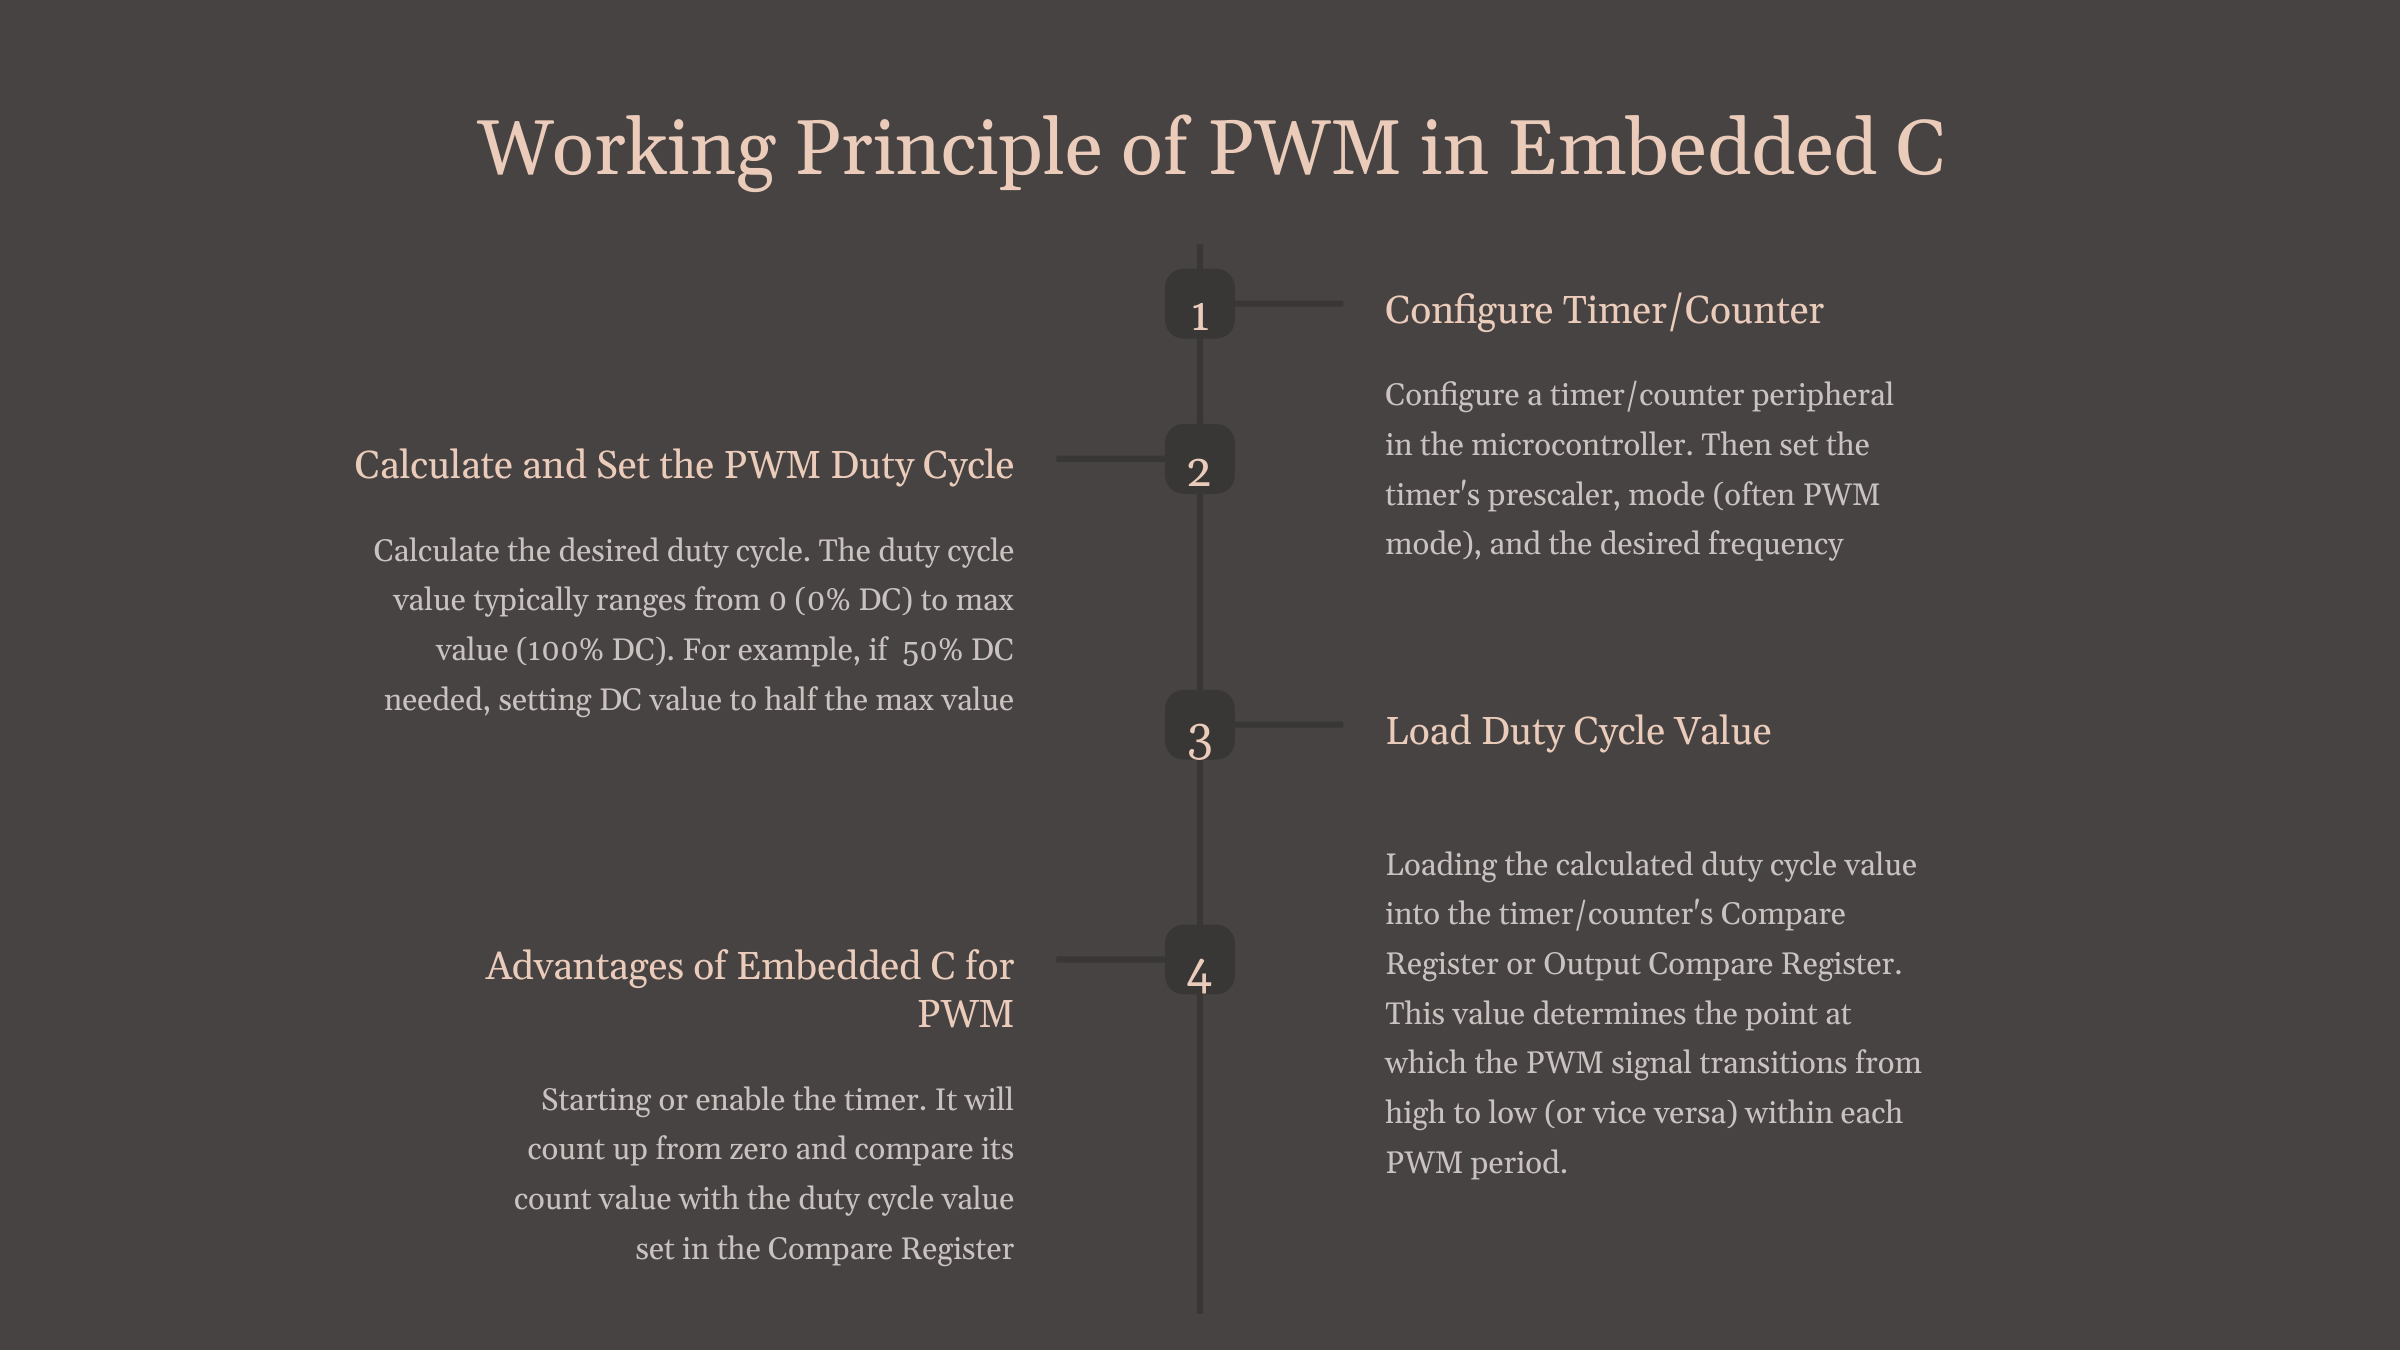

Working Principle of PWM in Embedded C

1
Configure Timer/Counter

Configure a timer/counter peripheral in the microcontroller. Then set the timer's prescaler, mode (often PWM mode), and the desired frequency

2
Calculate and Set the PWM Duty Cycle

Calculate the desired duty cycle. The duty cycle value typically ranges from 0 (0% DC) to max value (100% DC). For example, if  50% DC needed, setting DC value to half the max value

3
Load Duty Cycle Value

Loading the calculated duty cycle value into the timer/counter's Compare Register or Output Compare Register. This value determines the point at which the PWM signal transitions from high to low (or vice versa) within each PWM period.

4
Advantages of Embedded C for PWM

Starting or enable the timer. It will count up from zero and compare its count value with the duty cycle value set in the Compare Register